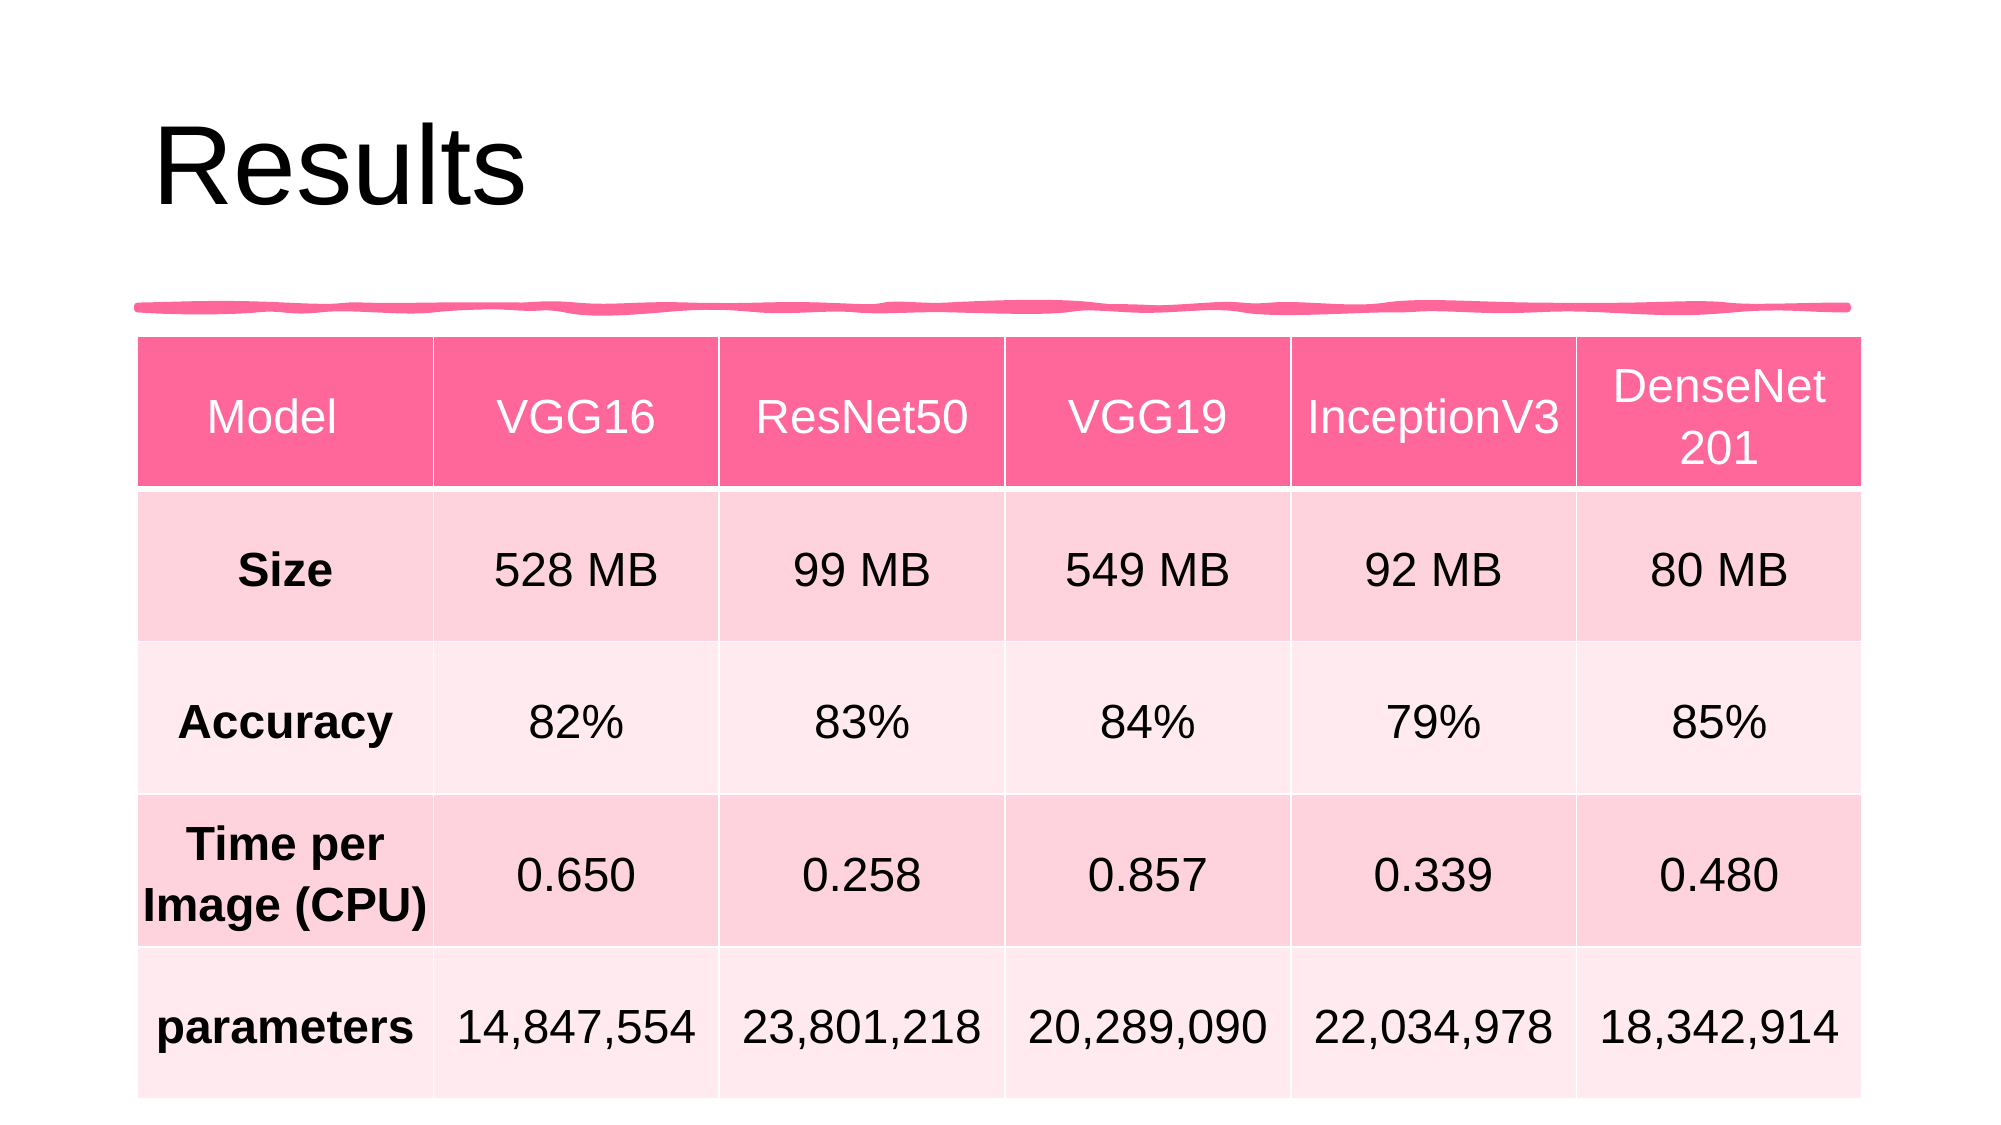

# Results

| Model | VGG16 | ResNet50 | VGG19 | InceptionV3 | DenseNet 201 |
| --- | --- | --- | --- | --- | --- |
| Size | 528 MB | 99 MB | 549 MB | 92 MB | 80 MB |
| Accuracy | 82% | 83% | 84% | 79% | 85% |
| Time per Image (CPU) | 0.650 | 0.258 | 0.857 | 0.339 | 0.480 |
| parameters | 14,847,554 | 23,801,218 | 20,289,090 | 22,034,978 | 18,342,914 |